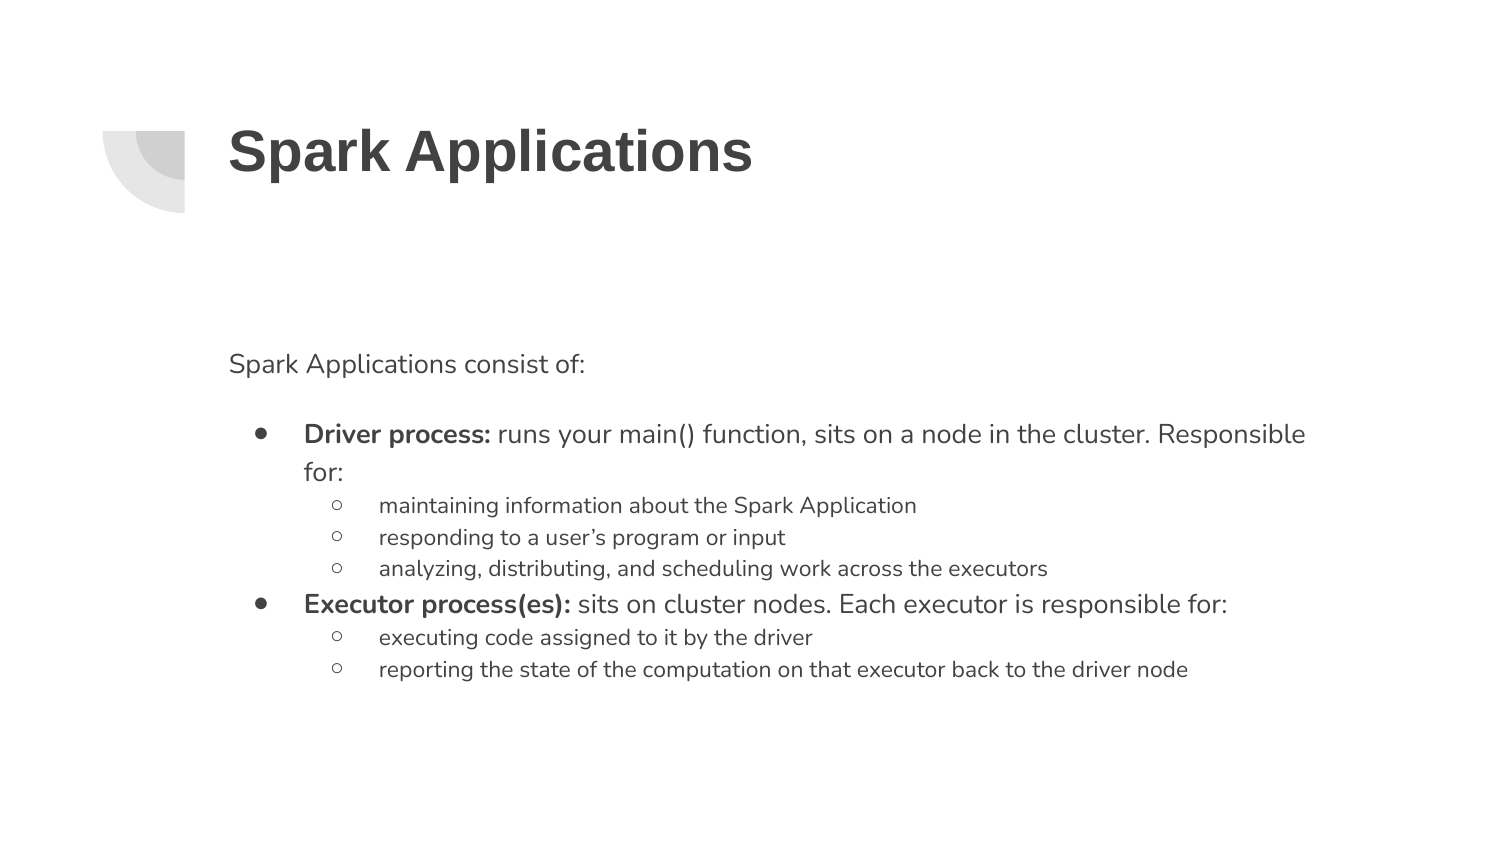

# Spark Applications
Spark Applications consist of:
Driver process: runs your main() function, sits on a node in the cluster. Responsible for:
maintaining information about the Spark Application
responding to a user’s program or input
analyzing, distributing, and scheduling work across the executors
Executor process(es): sits on cluster nodes. Each executor is responsible for:
executing code assigned to it by the driver
reporting the state of the computation on that executor back to the driver node